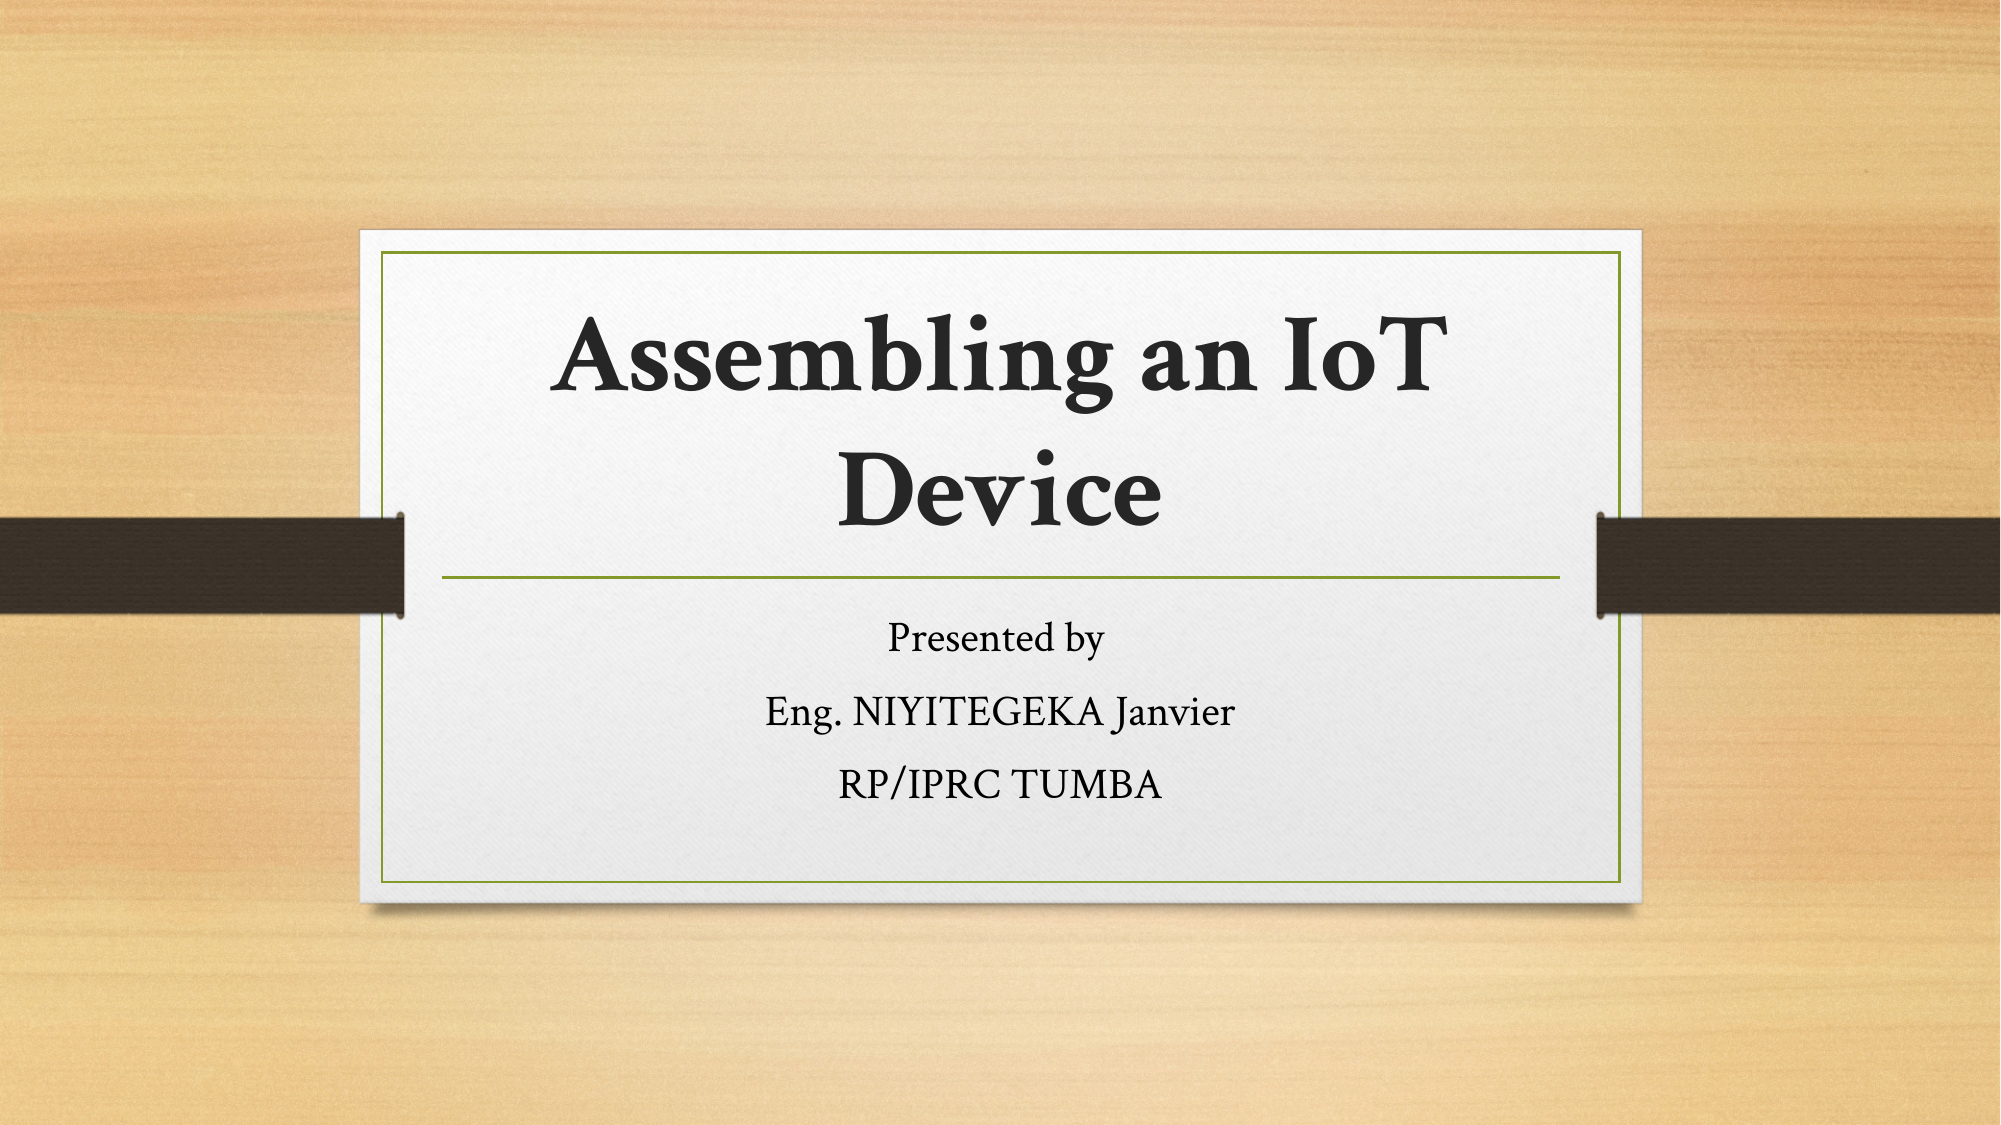

# Assembling an IoT Device
Presented by
Eng. NIYITEGEKA Janvier
RP/IPRC TUMBA